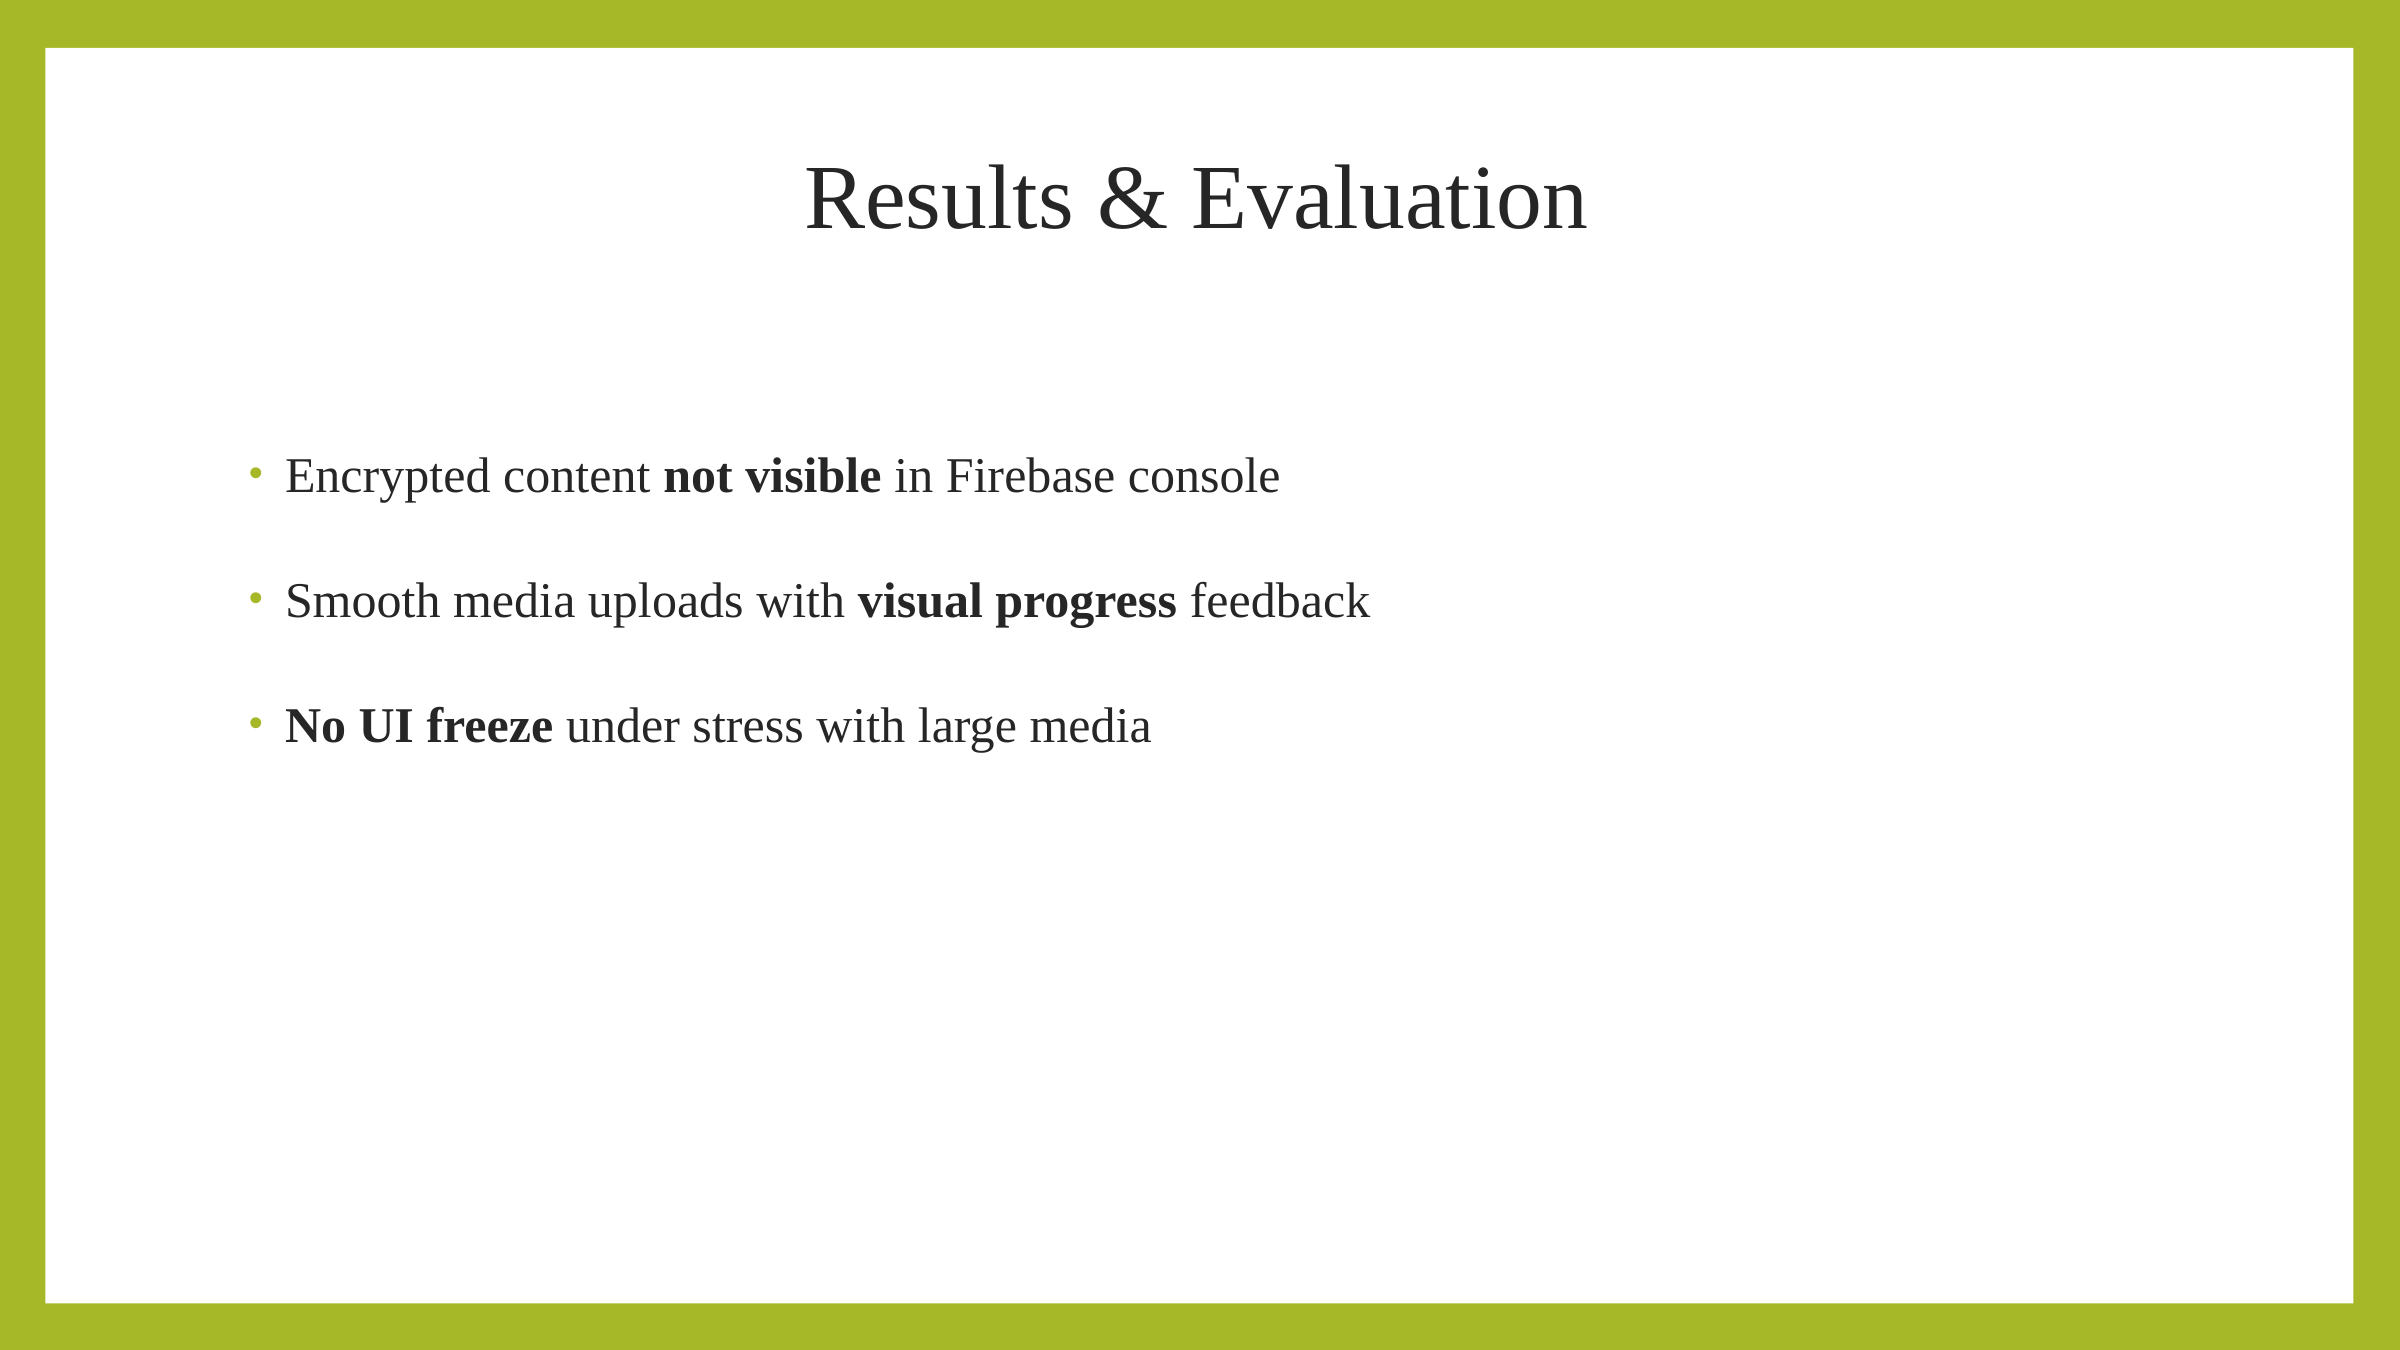

# Results & Evaluation
Encrypted content not visible in Firebase console
Smooth media uploads with visual progress feedback
No UI freeze under stress with large media

27